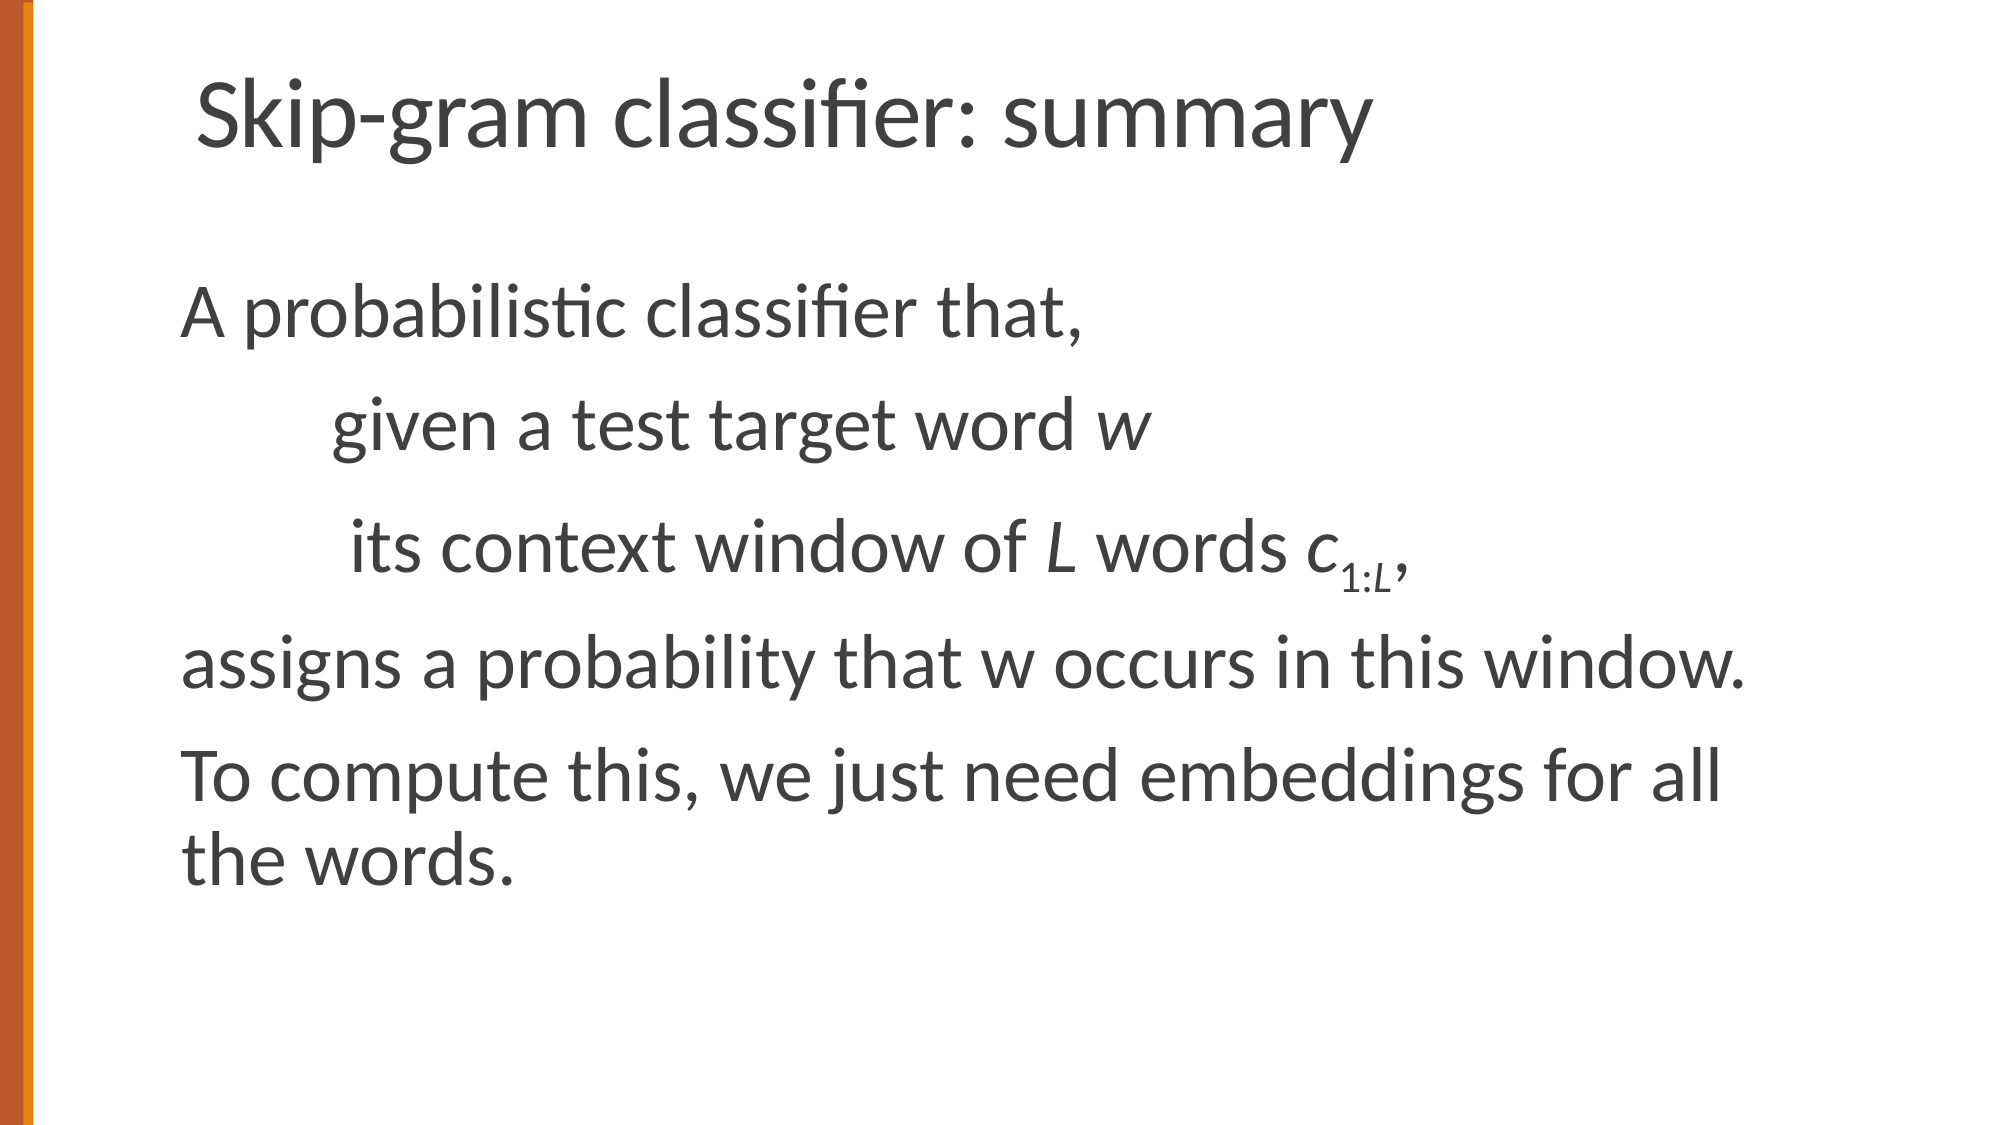

# Skip-gram classifier: summary
A probabilistic classifier that,
		given a test target word w
		 its context window of L words c1:L,
assigns a probability that w occurs in this window.
To compute this, we just need embeddings for all the words.